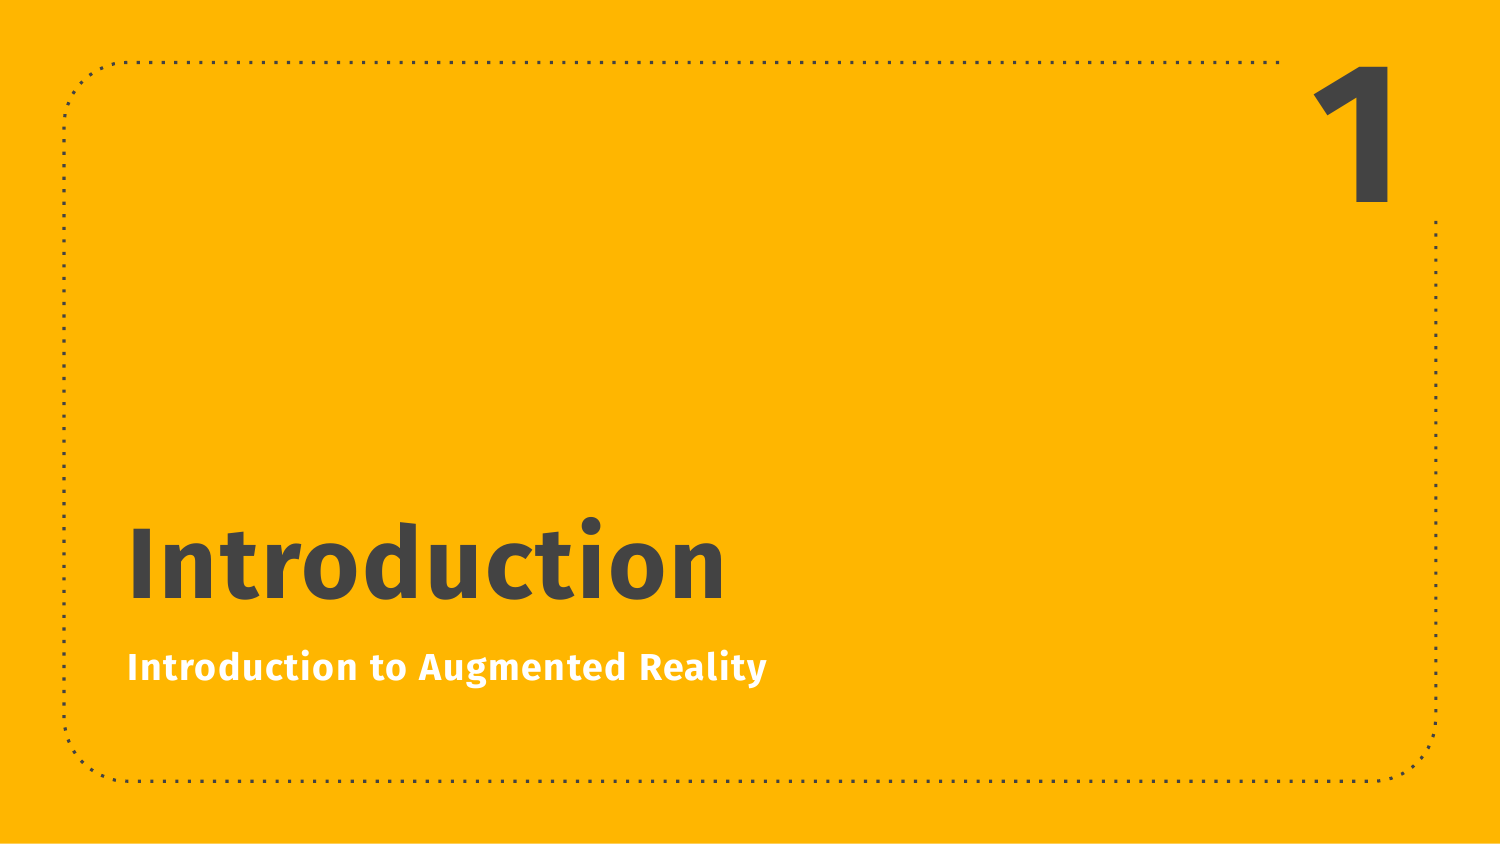

# 1

Introduction
Introduction to Augmented Reality